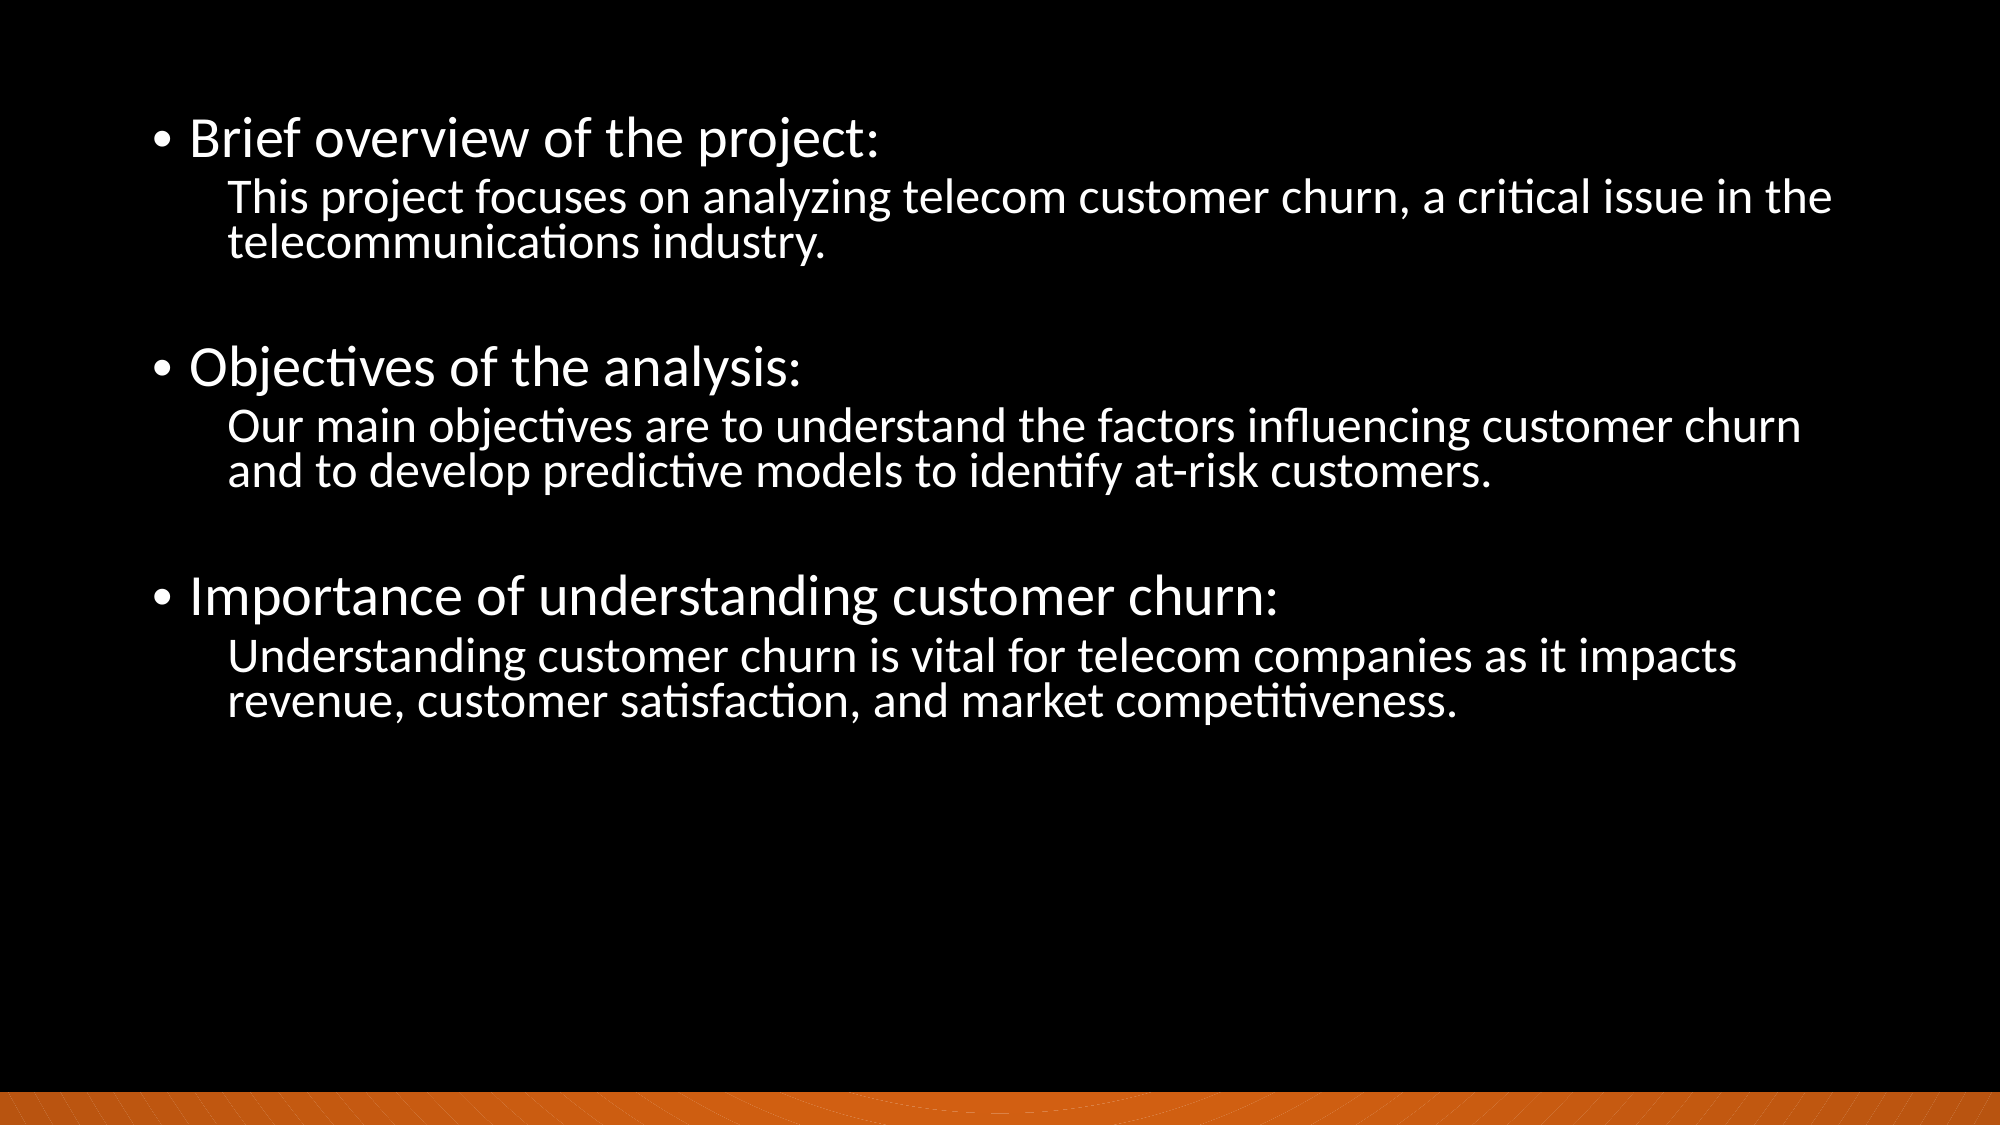

Brief overview of the project:
This project focuses on analyzing telecom customer churn, a critical issue in the telecommunications industry.

Objectives of the analysis:
Our main objectives are to understand the factors influencing customer churn and to develop predictive models to identify at-risk customers.

Importance of understanding customer churn:
Understanding customer churn is vital for telecom companies as it impacts revenue, customer satisfaction, and market competitiveness.